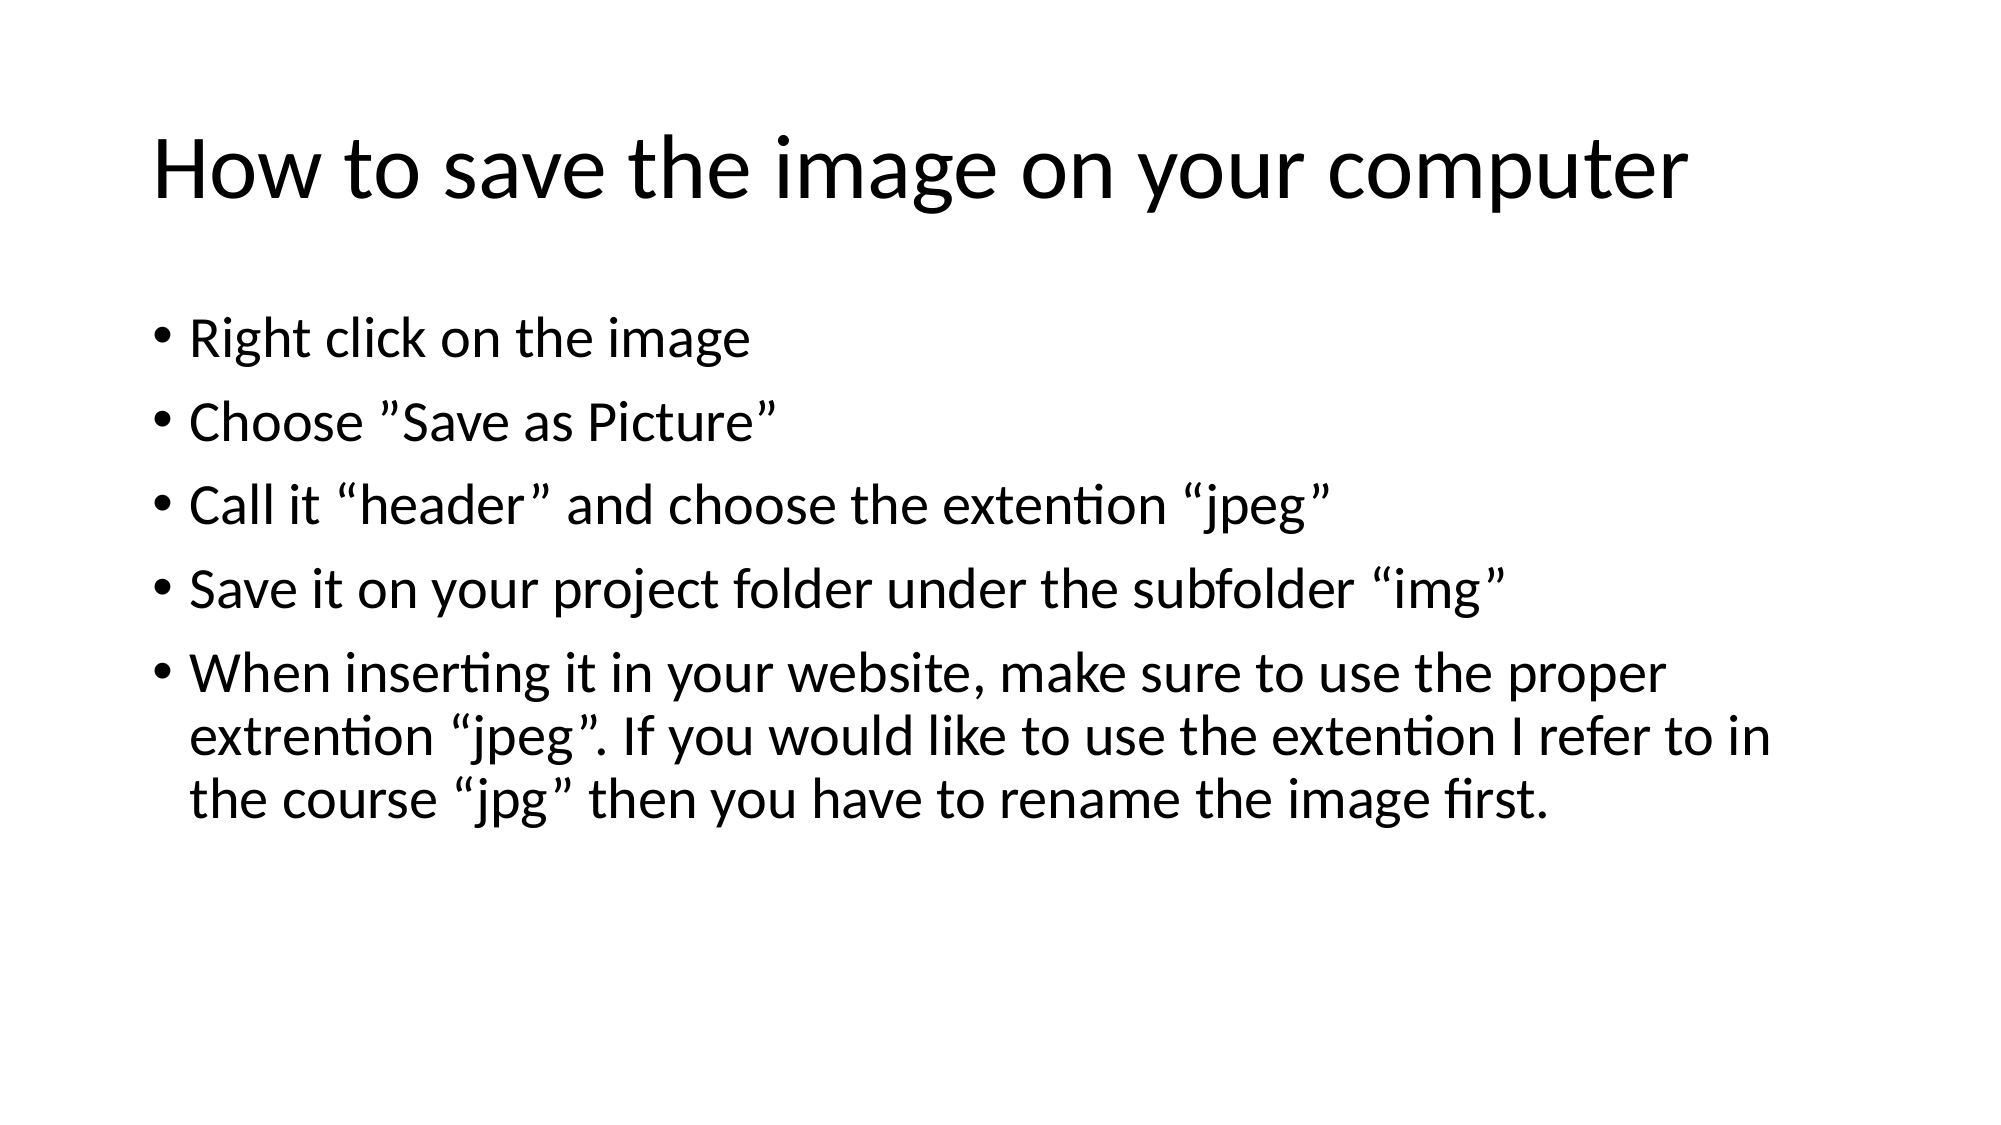

# How to save the image on your computer
Right click on the image
Choose ”Save as Picture”
Call it “header” and choose the extention “jpeg”
Save it on your project folder under the subfolder “img”
When inserting it in your website, make sure to use the proper extrention “jpeg”. If you would like to use the extention I refer to in the course “jpg” then you have to rename the image first.